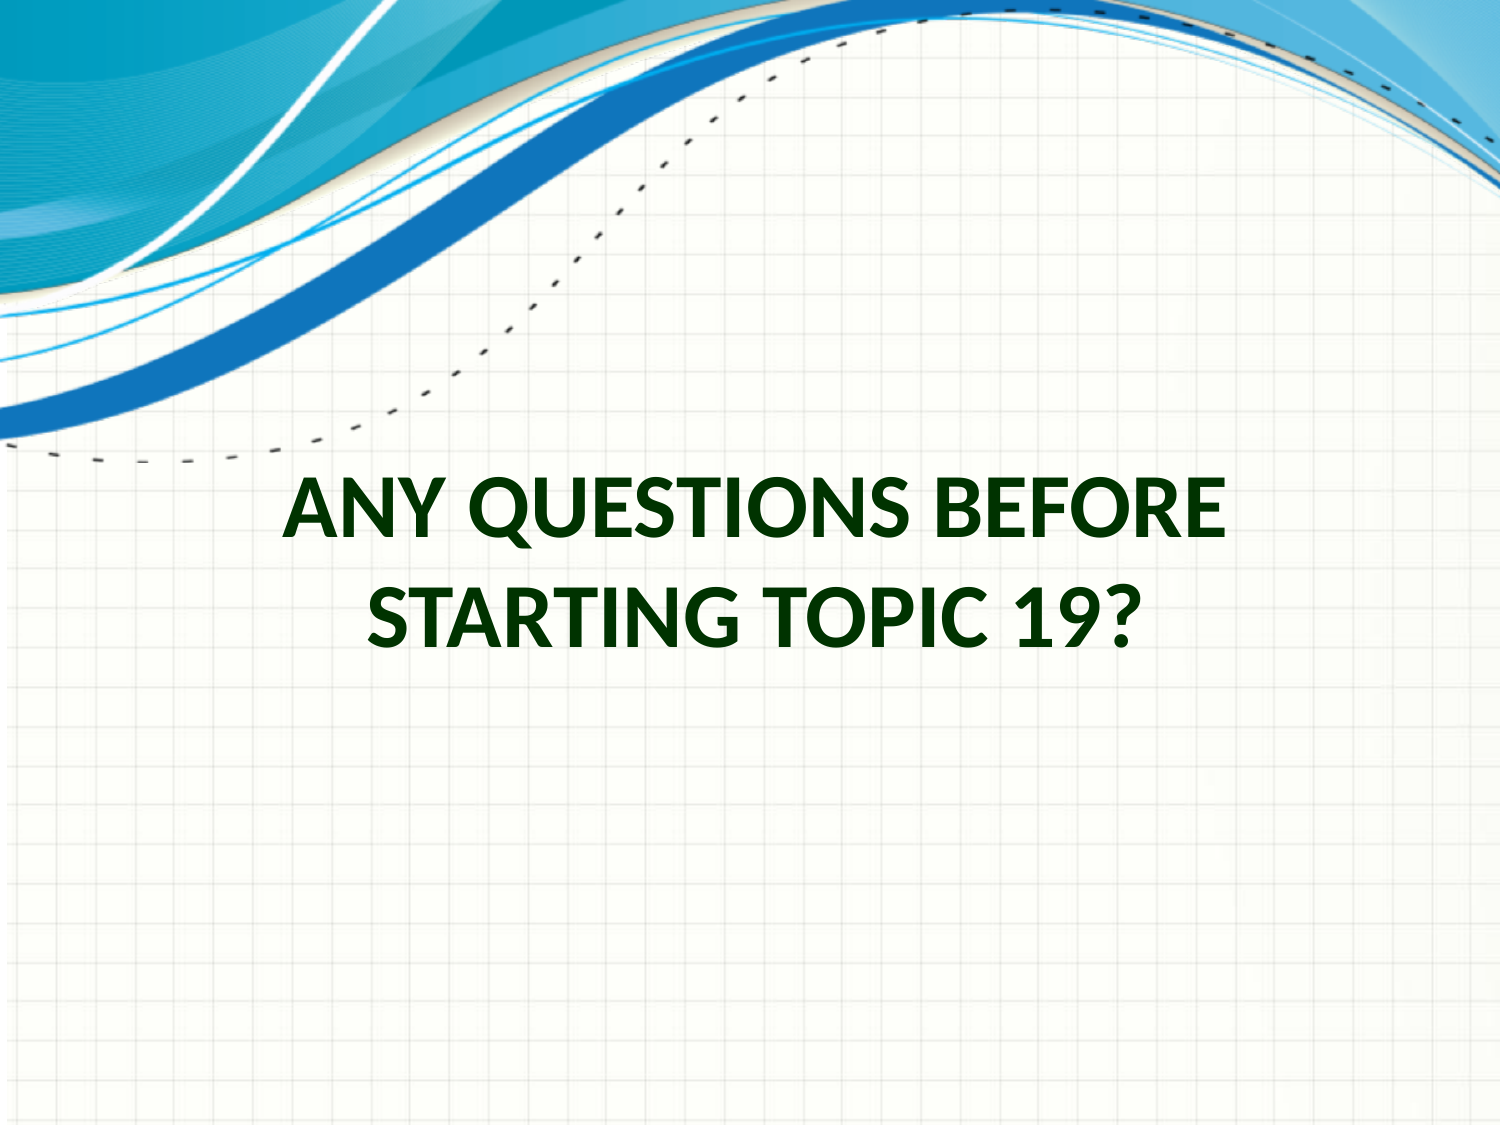

# Any Questions Before Starting Topic 19?